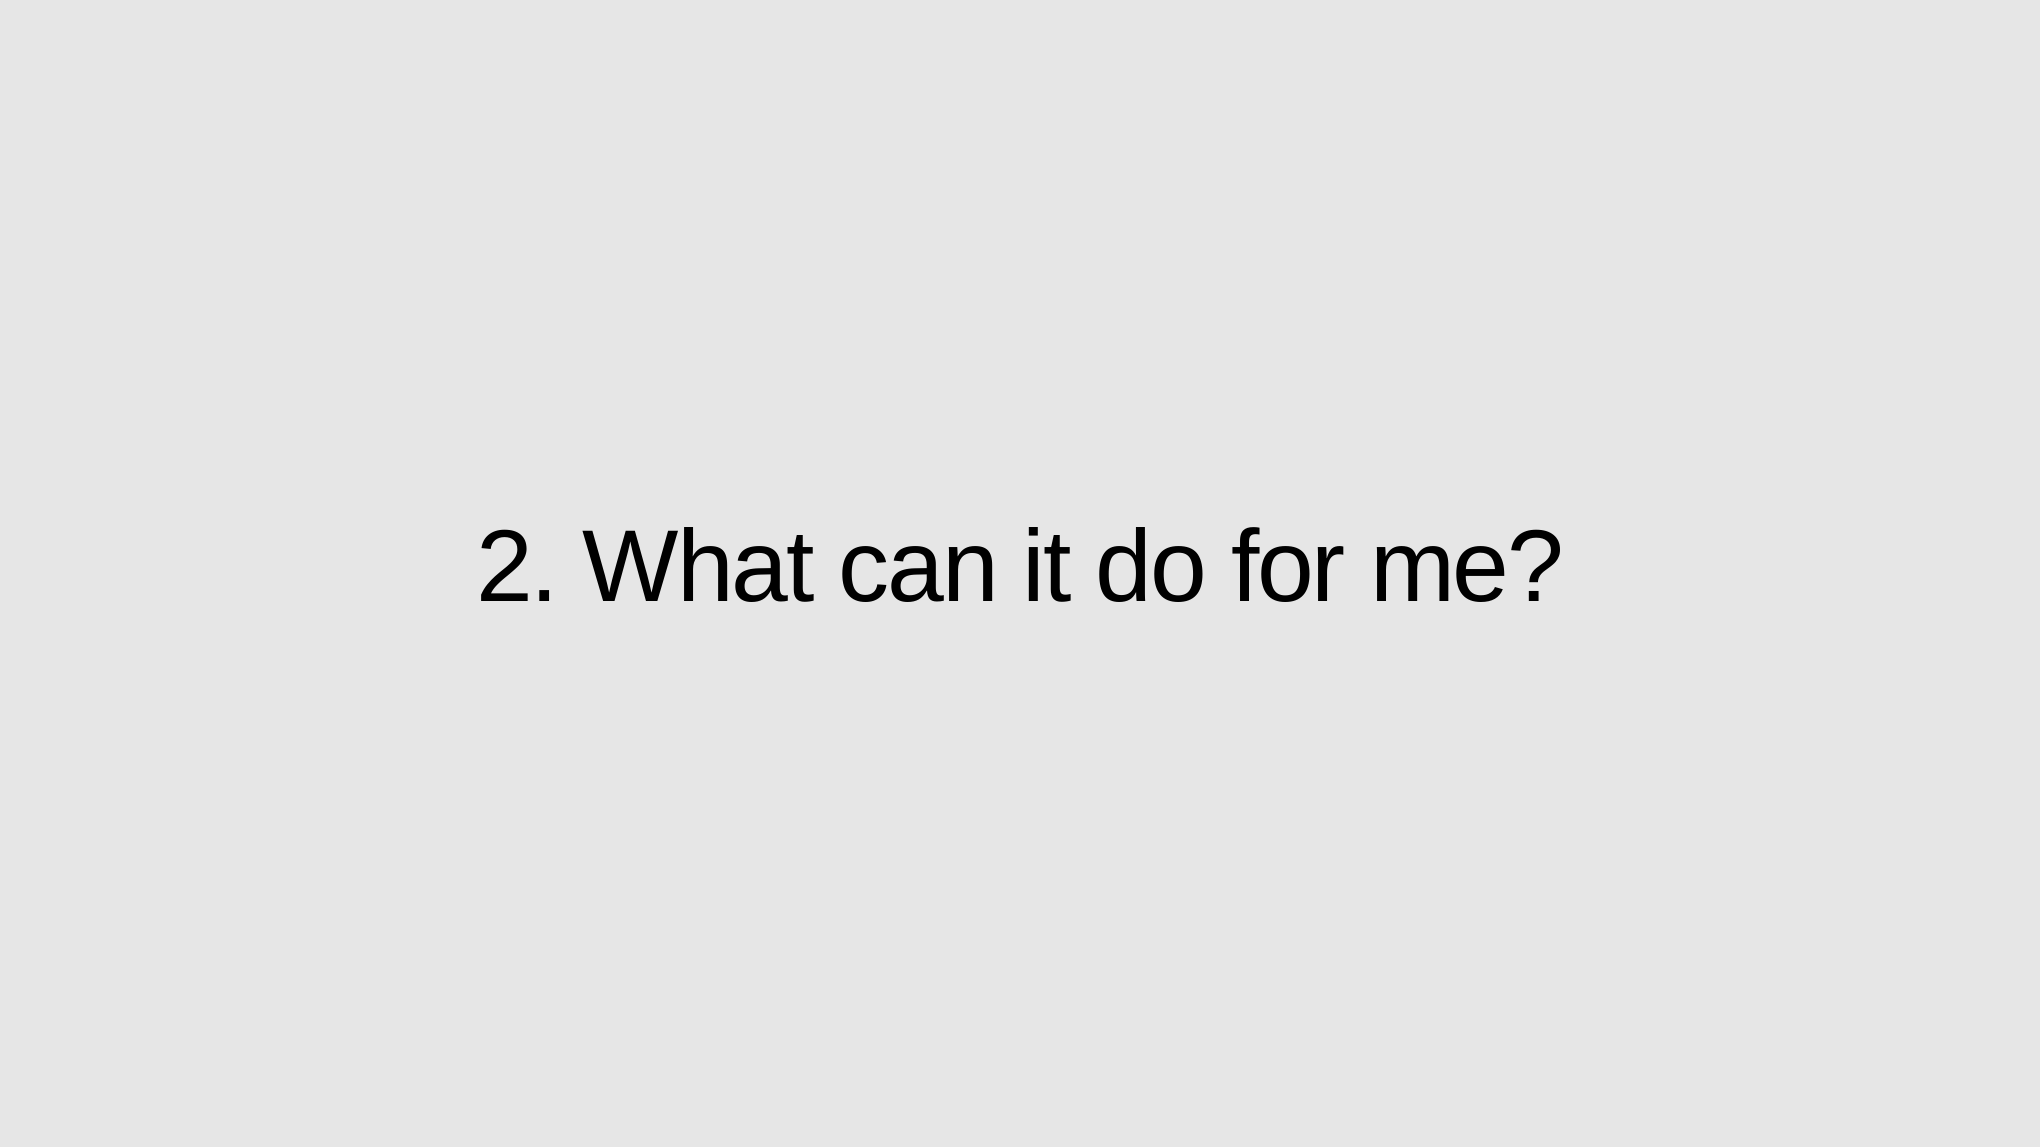

# 2. What can it do for me?